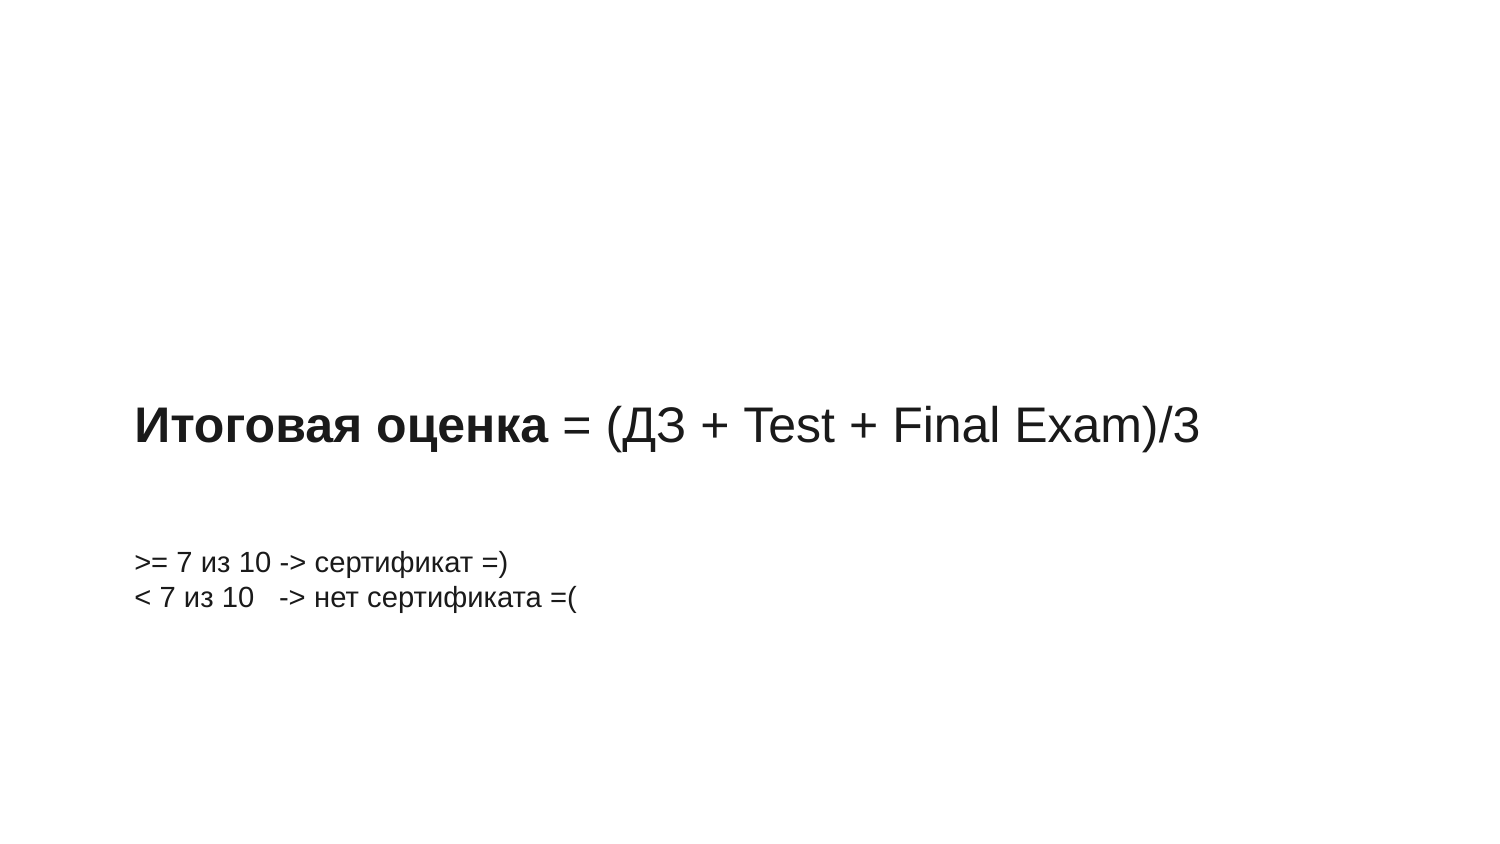

Итоговая оценка = (ДЗ + Test + Final Exam)/3
>= 7 из 10 -> сертификат =)
< 7 из 10   -> нет сертификата =(